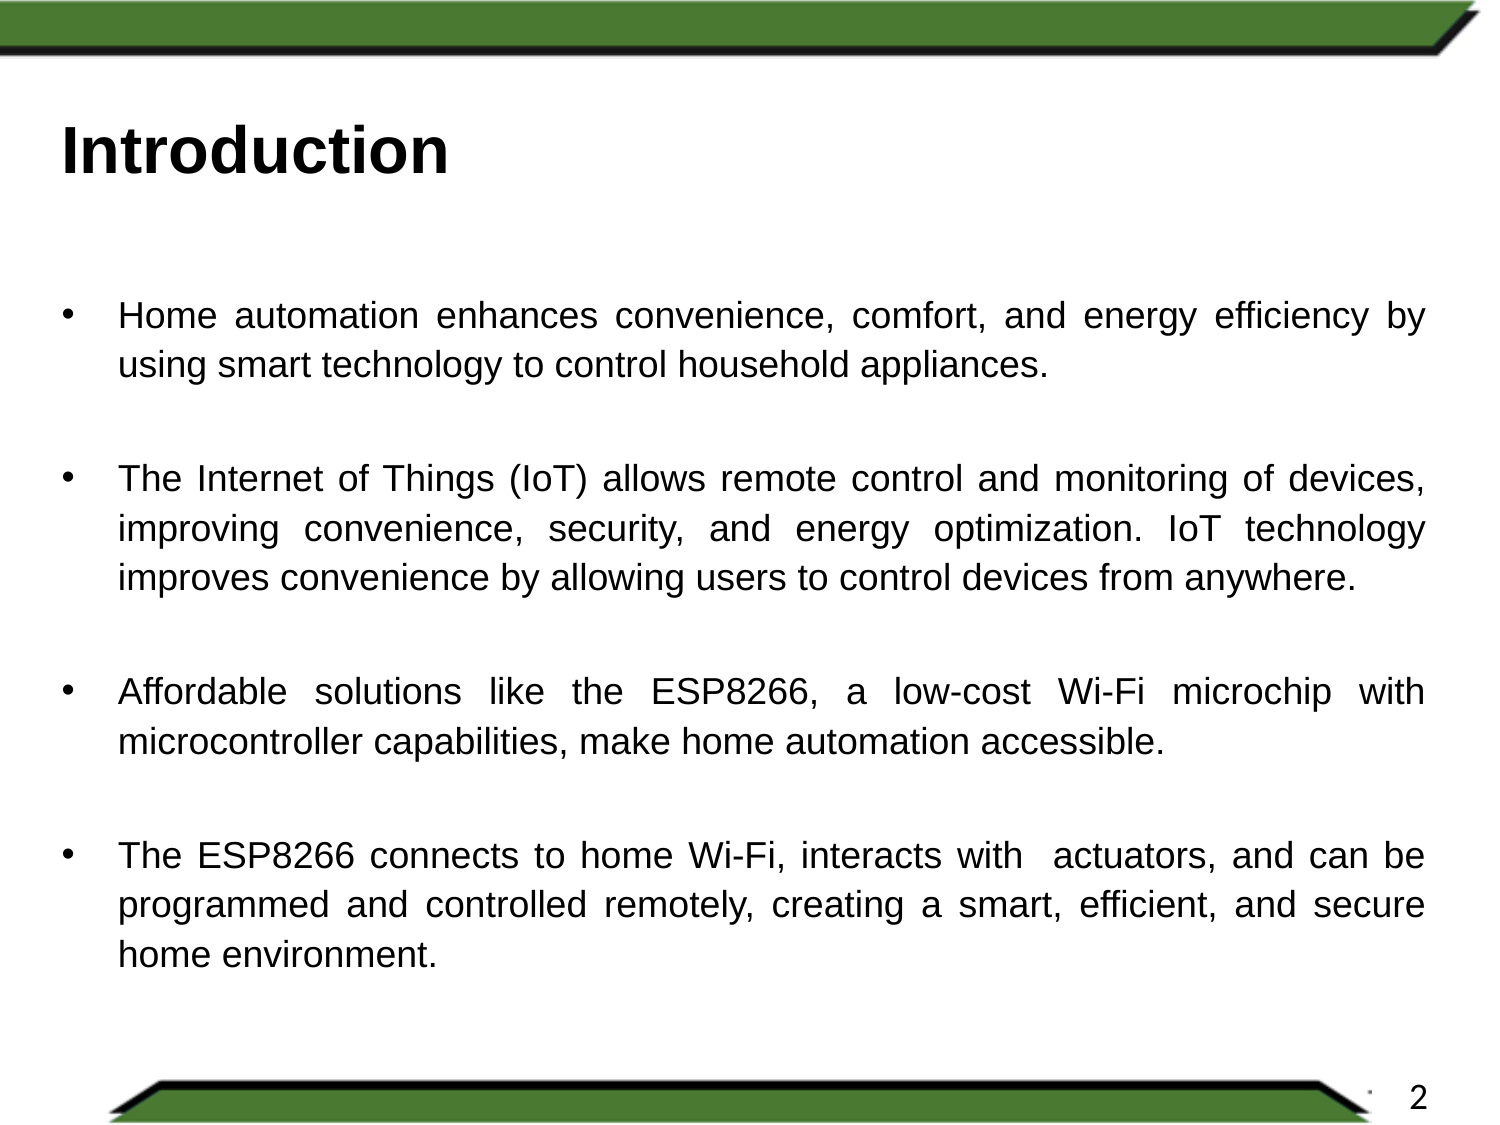

# Introduction
Home automation enhances convenience, comfort, and energy efficiency by using smart technology to control household appliances.

The Internet of Things (IoT) allows remote control and monitoring of devices, improving convenience, security, and energy optimization. IoT technology improves convenience by allowing users to control devices from anywhere.

Affordable solutions like the ESP8266, a low-cost Wi-Fi microchip with microcontroller capabilities, make home automation accessible.

The ESP8266 connects to home Wi-Fi, interacts with  actuators, and can be programmed and controlled remotely, creating a smart, efficient, and secure home environment.
2